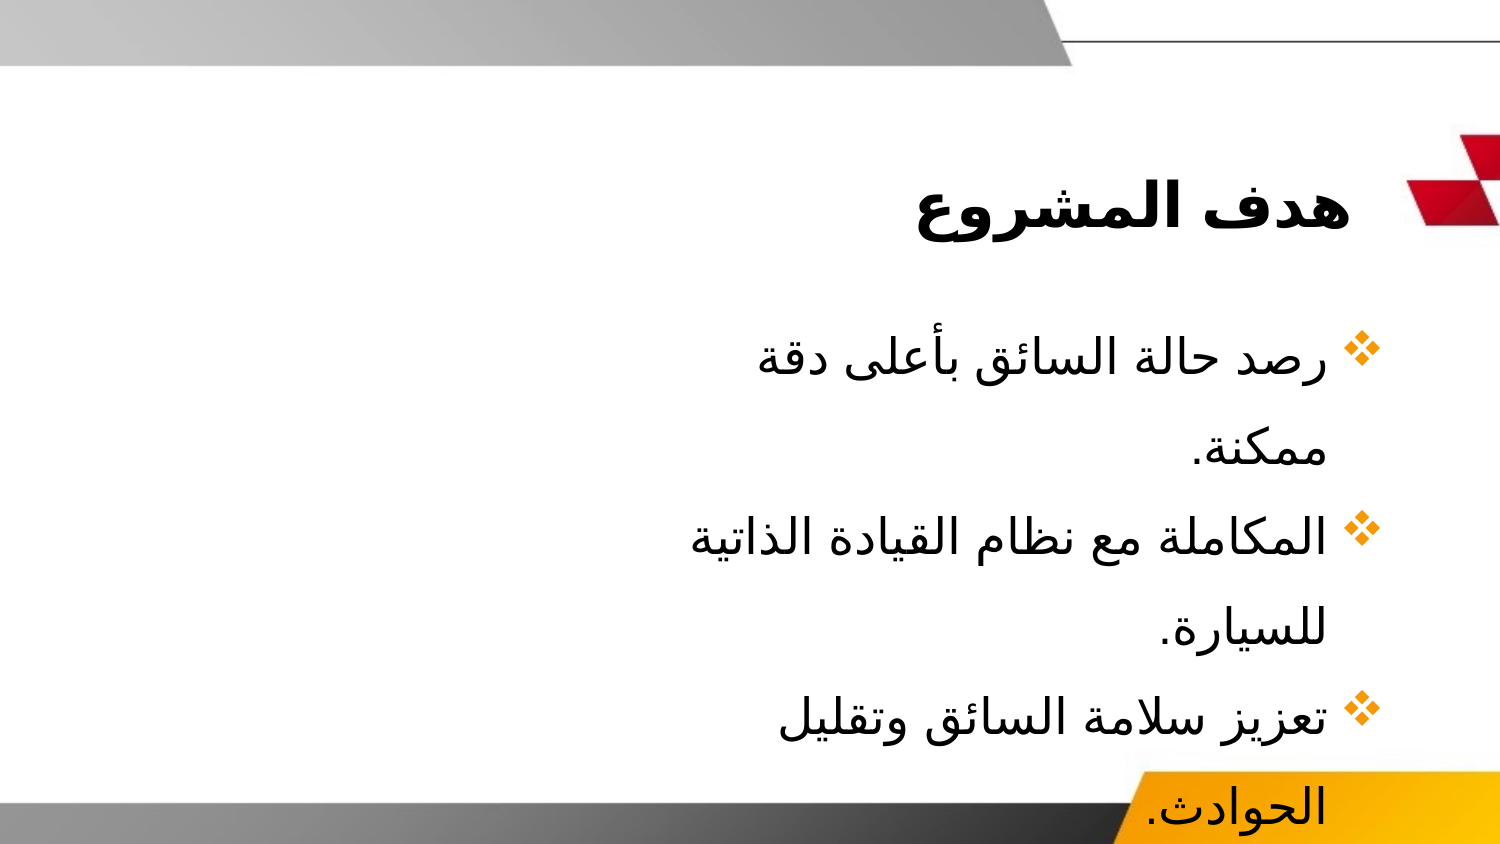

هدف المشروع
رصد حالة السائق بأعلى دقة ممكنة.
المكاملة مع نظام القيادة الذاتية للسيارة.
تعزيز سلامة السائق وتقليل الحوادث.